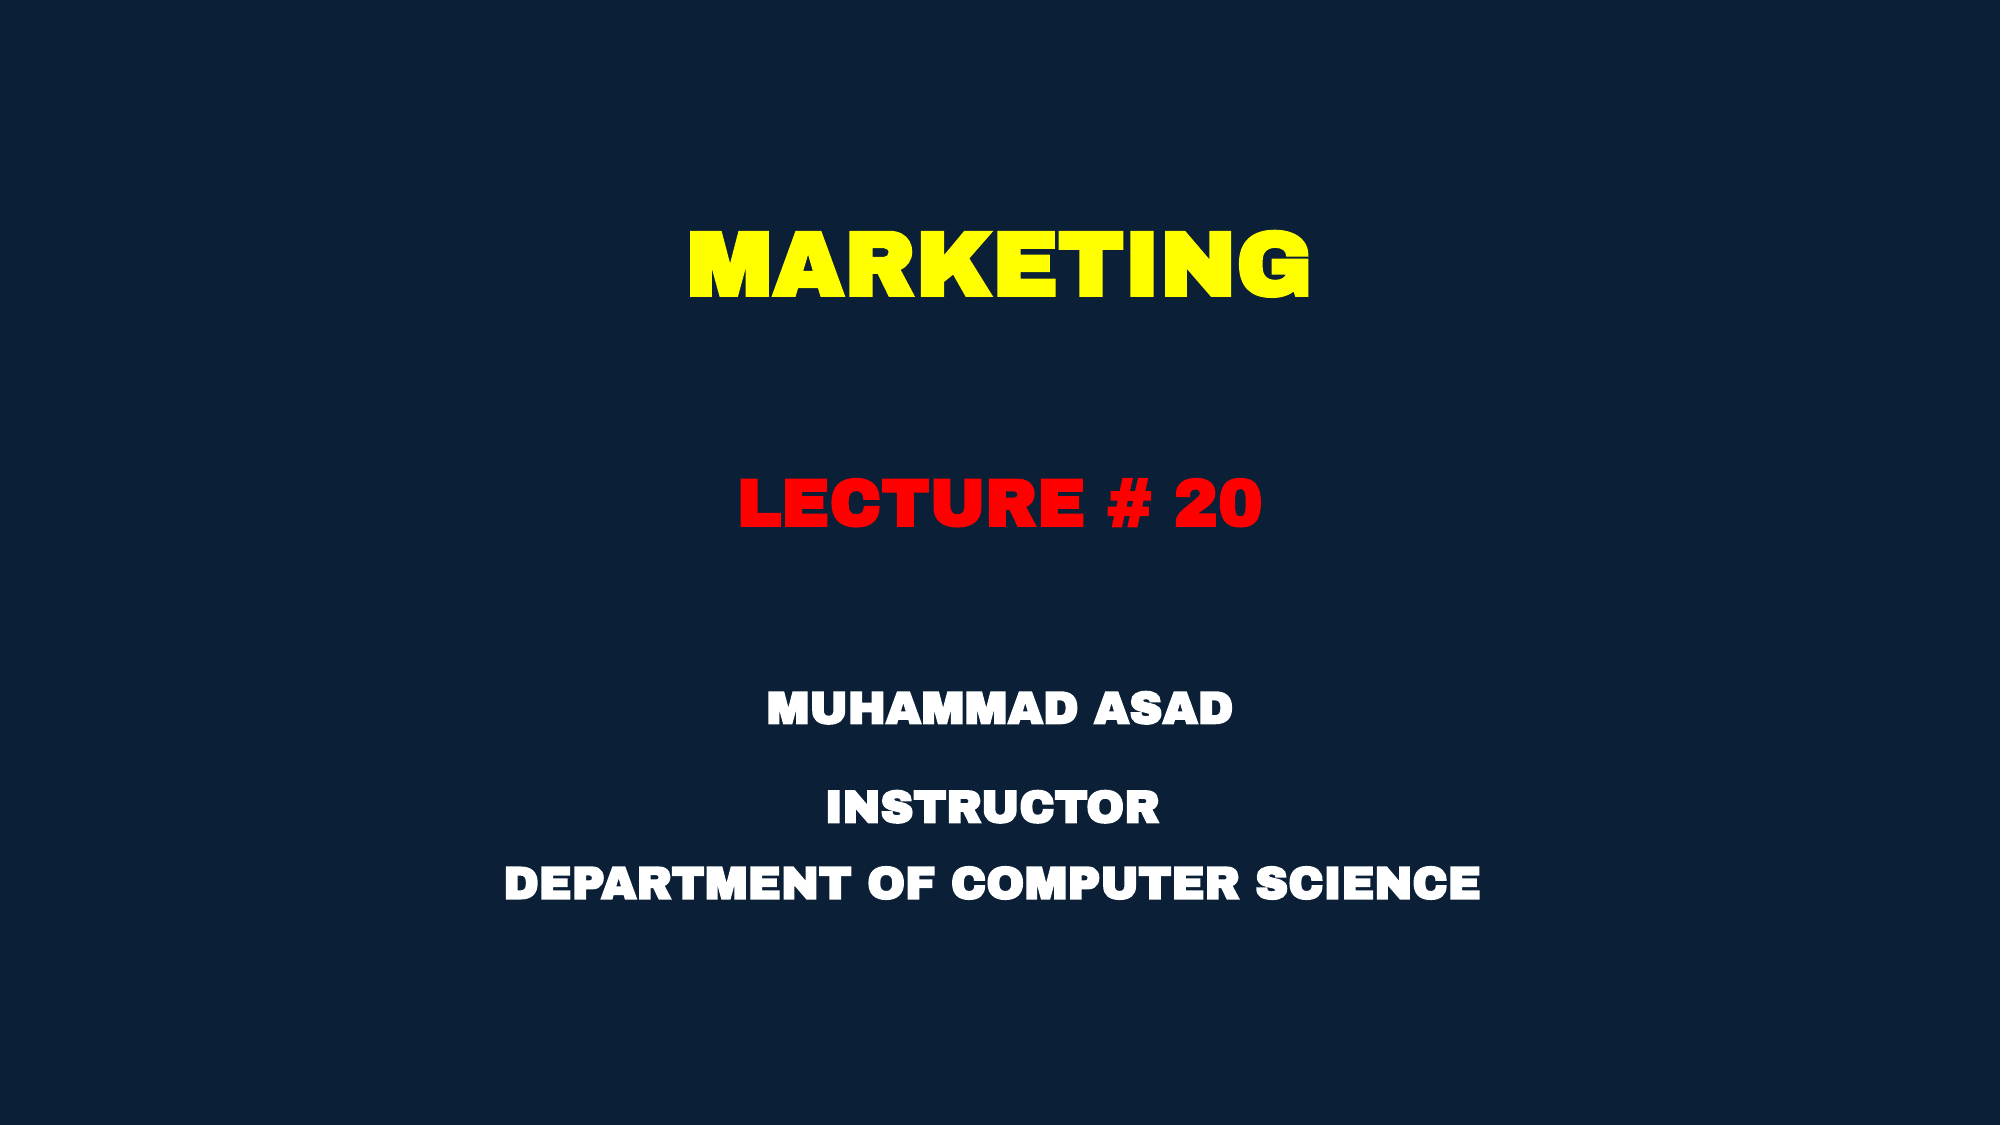

# Marketing Lecture # 20 Muhammad asad Instructor department of computer science